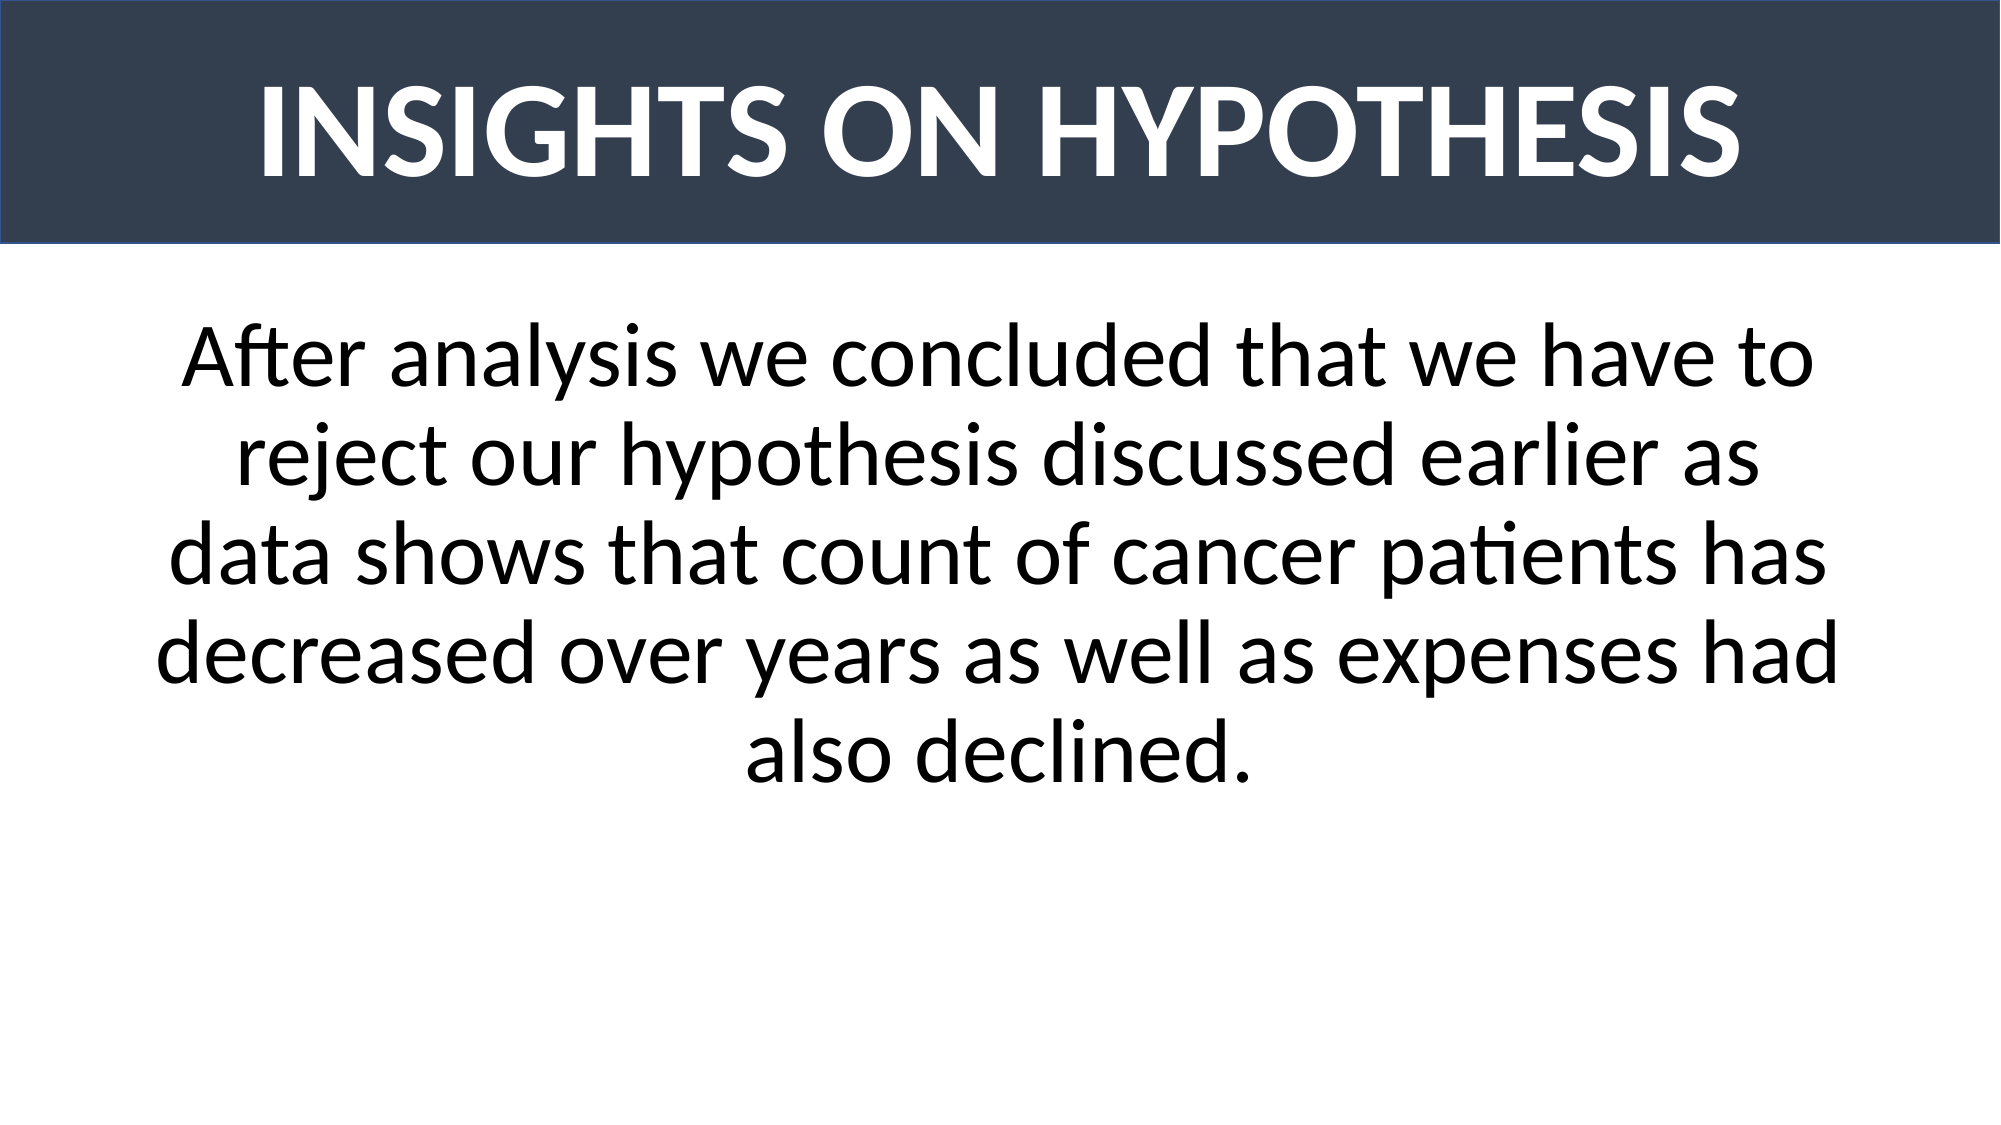

INSIGHTS ON HYPOTHESIS

After analysis we concluded that we have to reject our hypothesis discussed earlier as data shows that count of cancer patients has decreased over years as well as expenses had also declined.